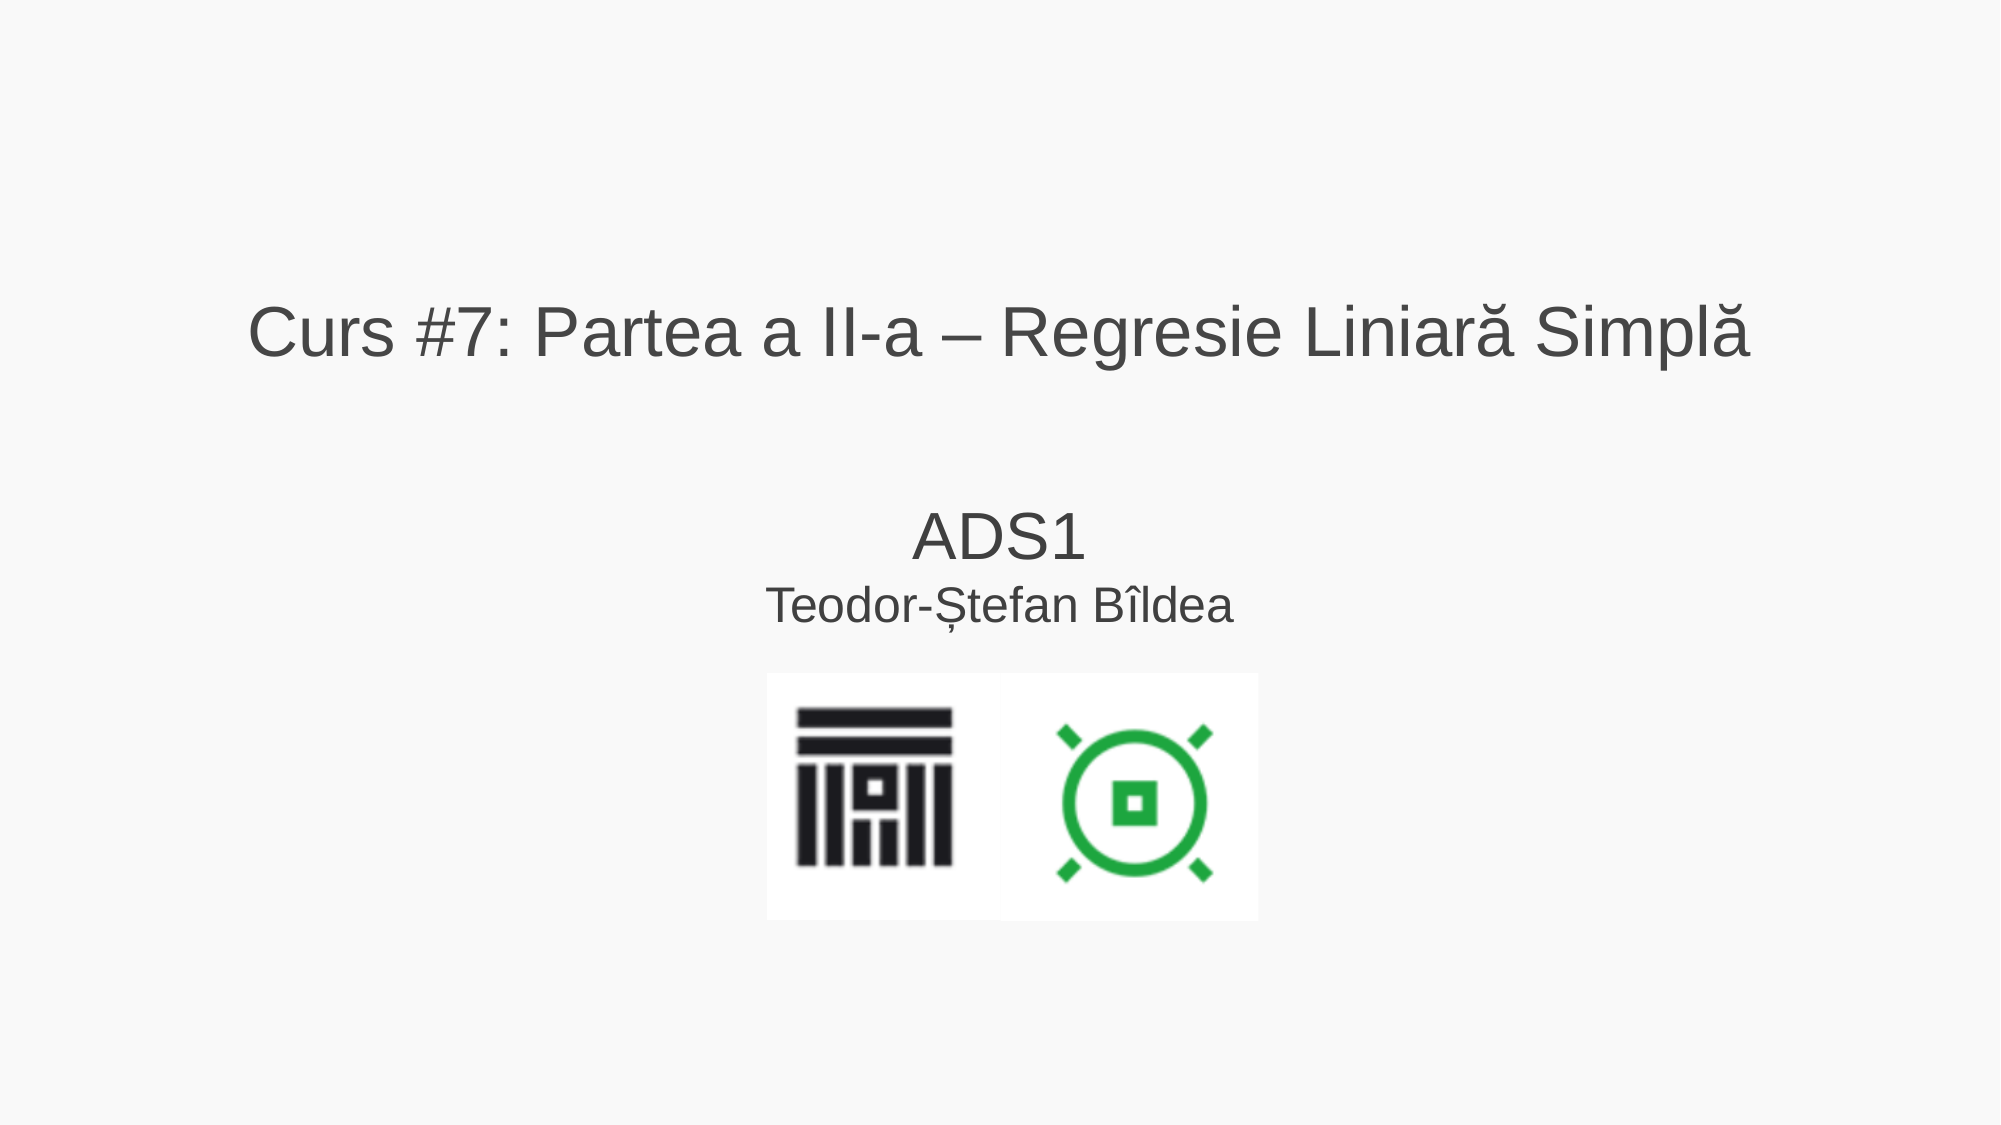

# Curs #7: Partea a II-a – Regresie Liniară Simplă